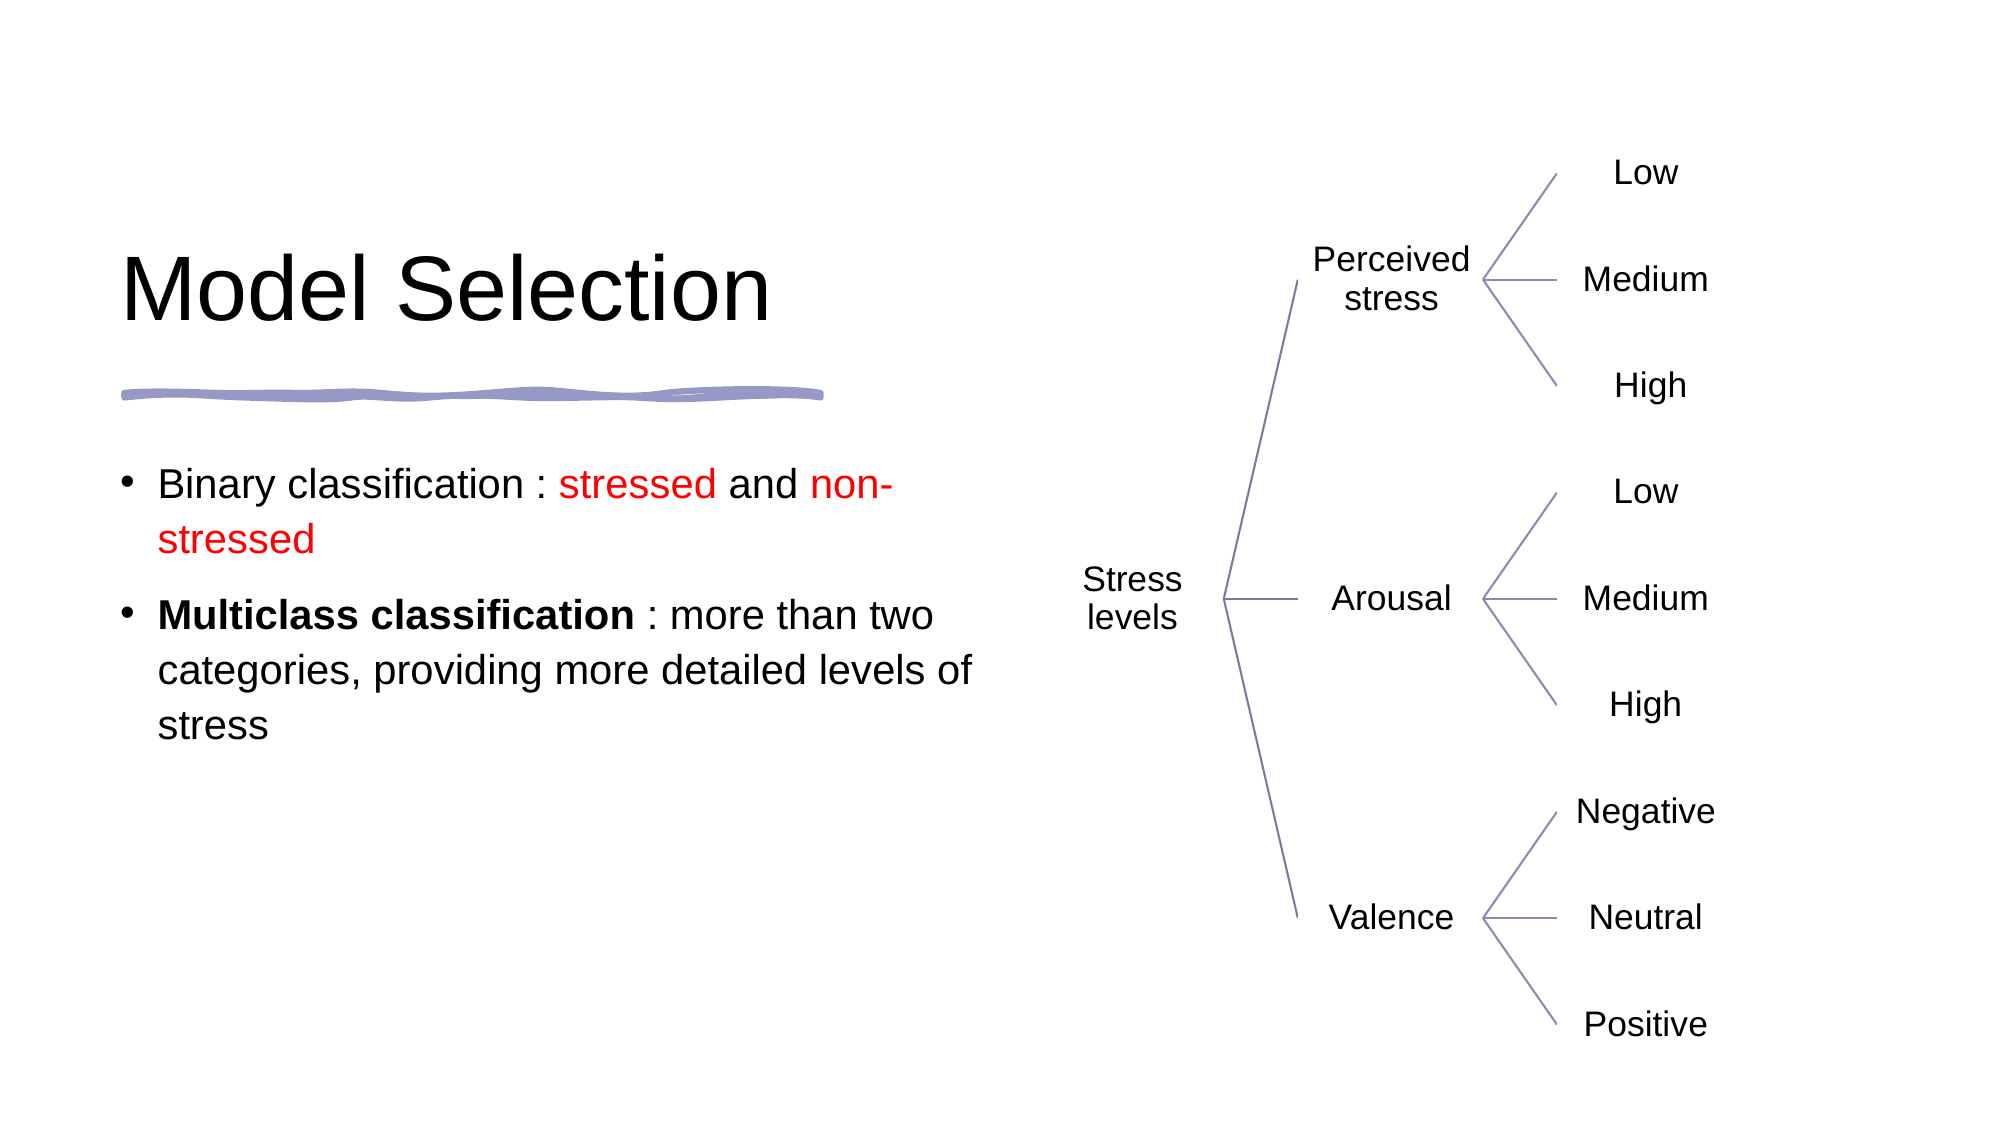

# Model Selection
Stress levels

Perceived stress

Low

Medium

High

Arousal

Low

Medium

High

Valence

Negative

Neutral

Positive

Binary classification : stressed and non-stressed
Multiclass classification : more than two categories, providing more detailed levels of stress

17